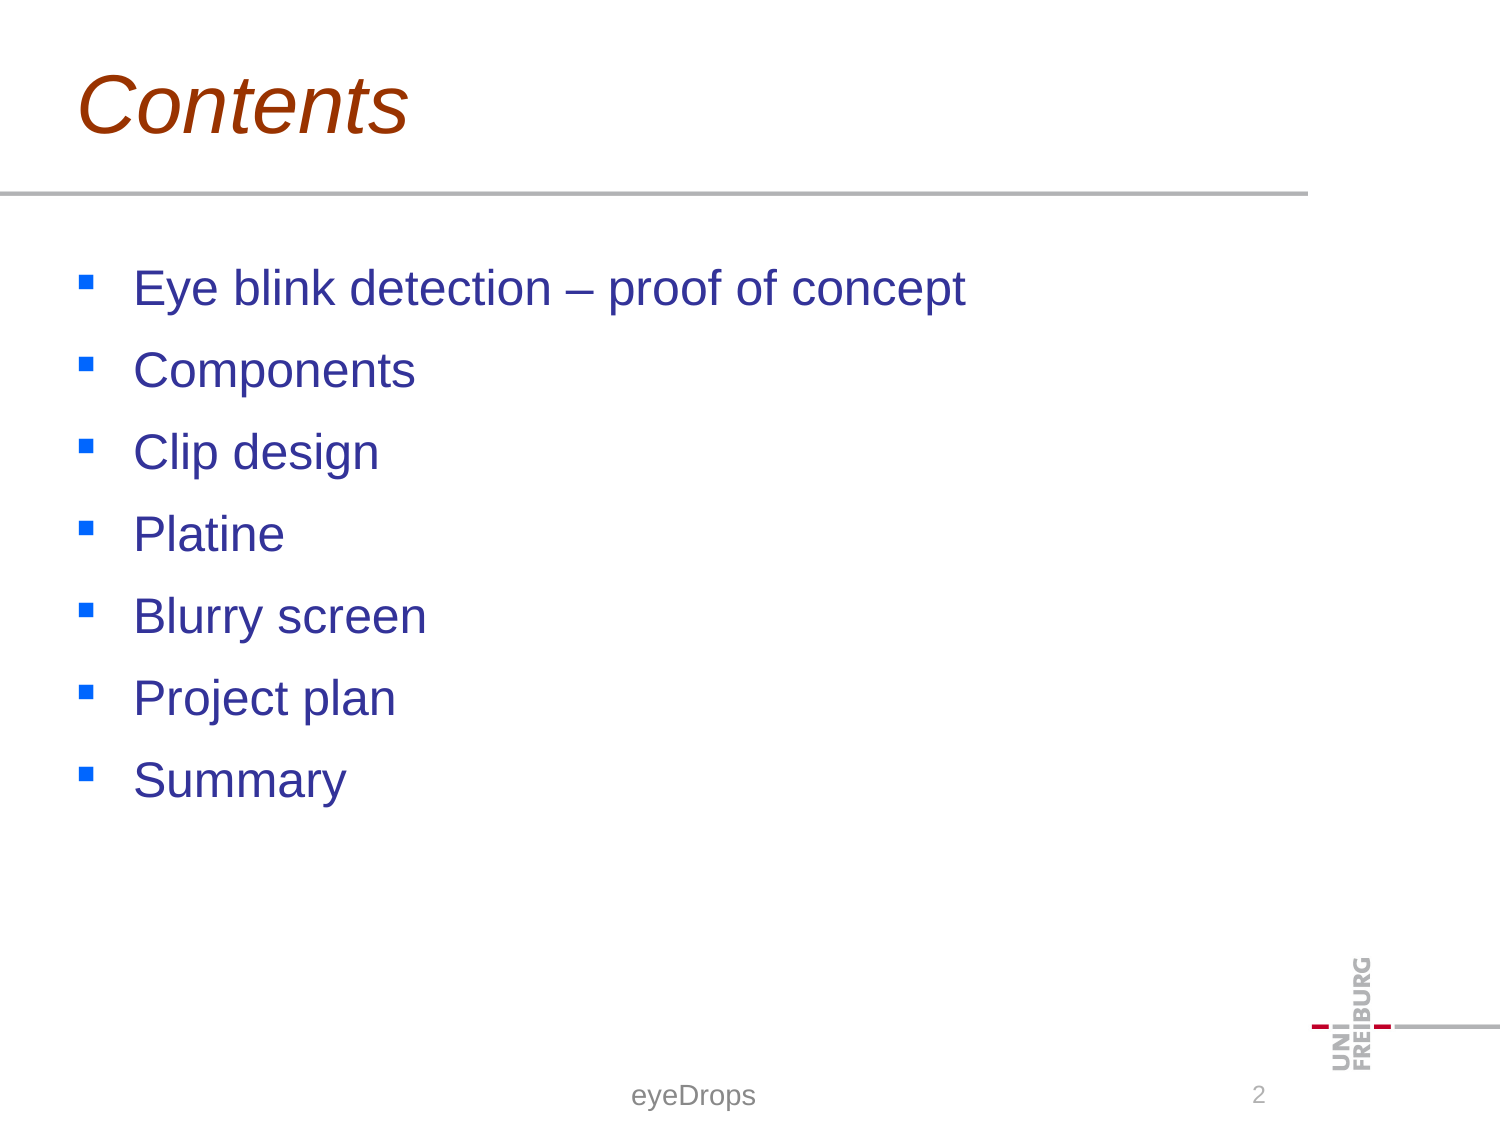

# Contents
Eye blink detection – proof of concept
Components
Clip design
Platine
Blurry screen
Project plan
Summary

eyeDrops
2